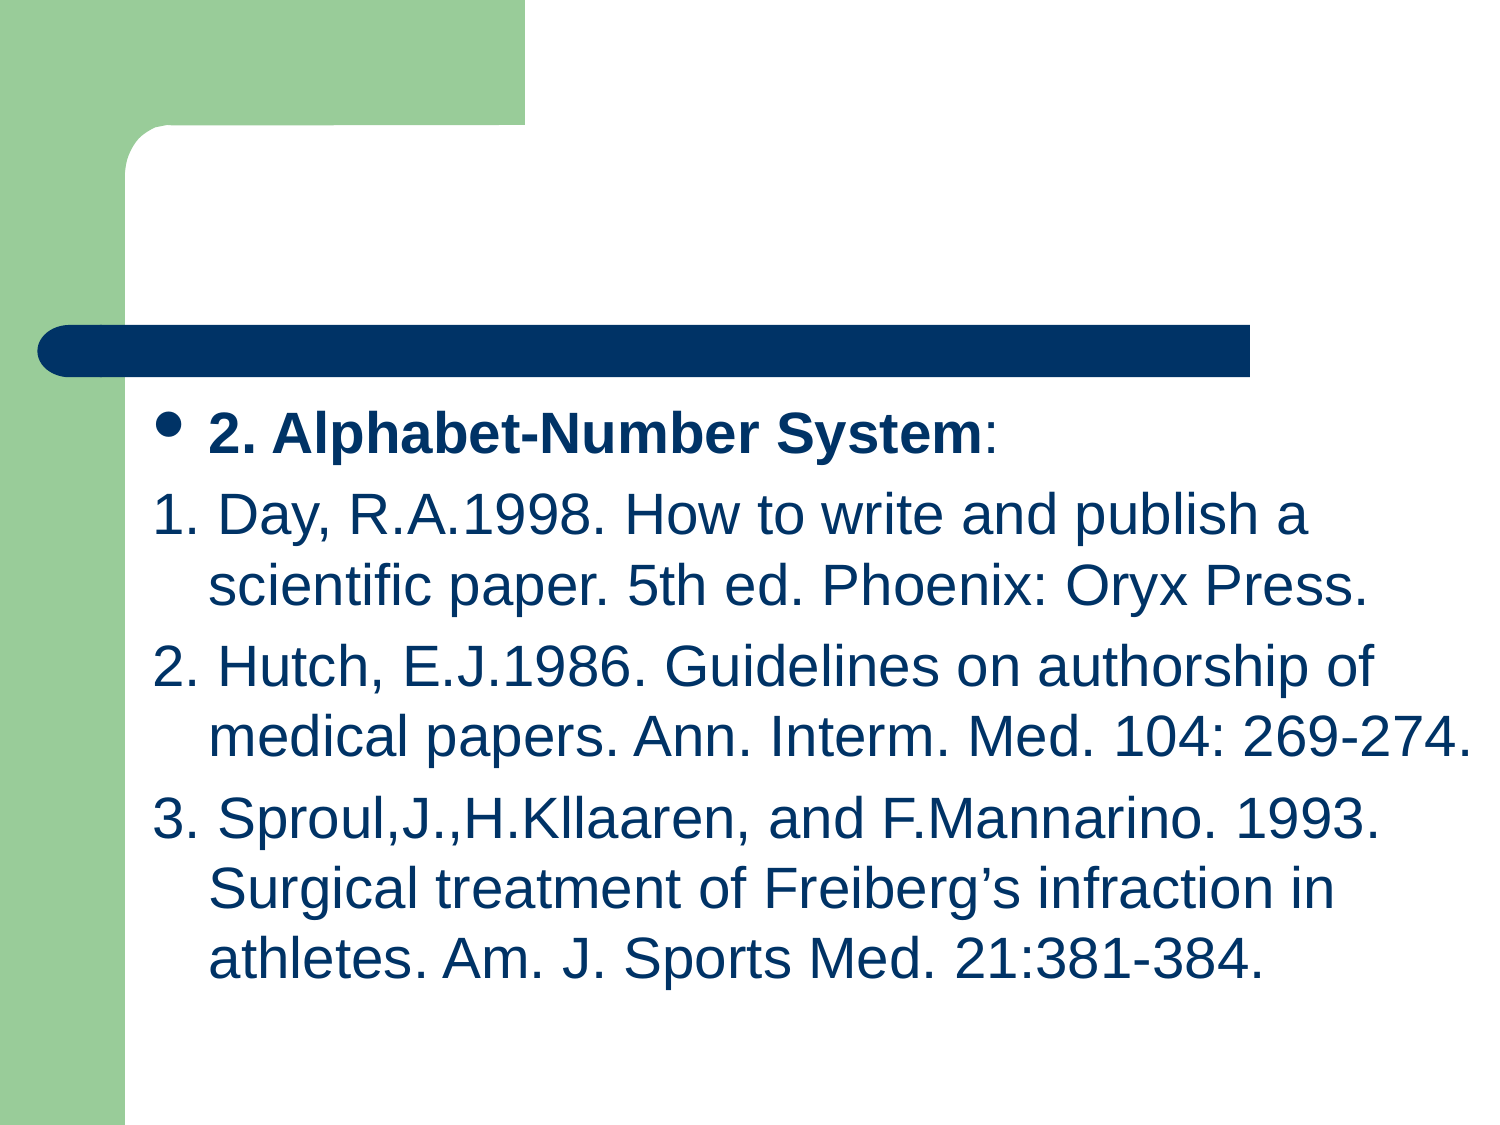

#
2. Alphabet-Number System:
1. Day, R.A.1998. How to write and publish a scientific paper. 5th ed. Phoenix: Oryx Press.
2. Hutch, E.J.1986. Guidelines on authorship of medical papers. Ann. Interm. Med. 104: 269-274.
3. Sproul,J.,H.Kllaaren, and F.Mannarino. 1993. Surgical treatment of Freiberg’s infraction in athletes. Am. J. Sports Med. 21:381-384.